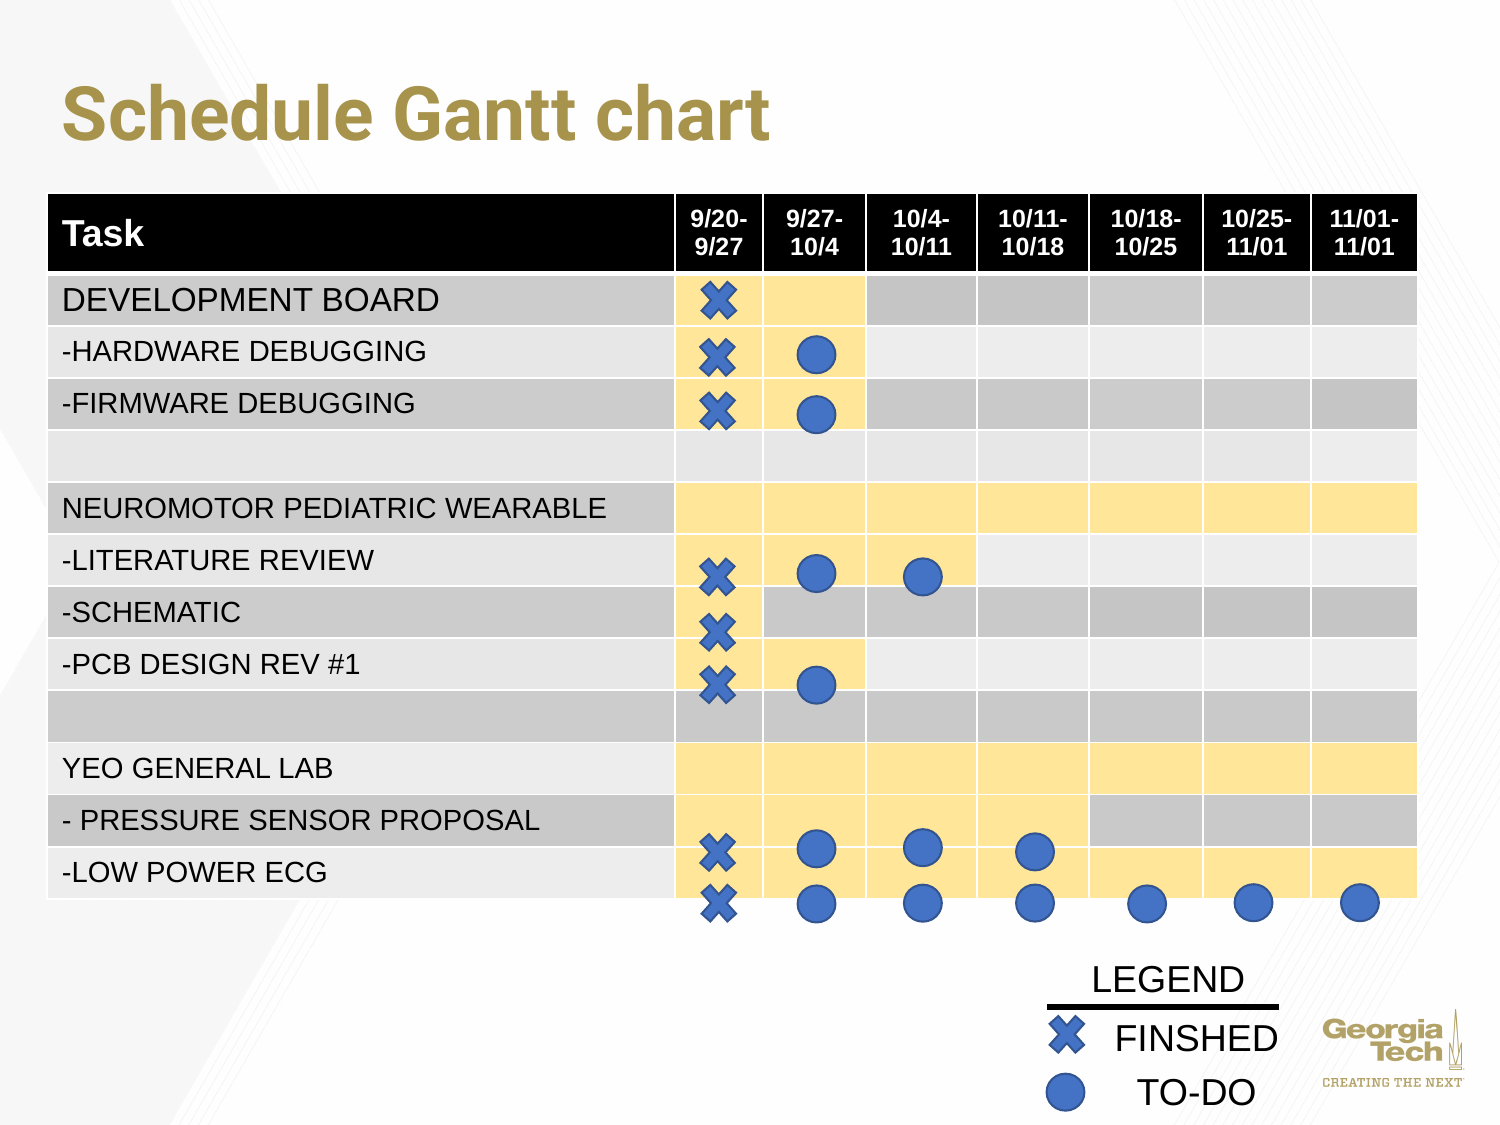

# Schedule Gantt chart
| Task | 9/20-9/27 | 9/27-10/4 | 10/4-10/11 | 10/11-10/18 | 10/18-10/25 | 10/25-11/01 | 11/01-11/01 |
| --- | --- | --- | --- | --- | --- | --- | --- |
| DEVELOPMENT BOARD |  |  |  |  |  |  |  |
| -HARDWARE DEBUGGING |  |  |  |  |  |  |  |
| -FIRMWARE DEBUGGING |  |  |  |  |  |  |  |
|  |  |  |  |  |  |  |  |
| NEUROMOTOR PEDIATRIC WEARABLE |  |  |  |  |  |  |  |
| -LITERATURE REVIEW |  |  |  |  |  |  |  |
| -SCHEMATIC |  |  |  |  |  |  |  |
| -PCB DESIGN REV #1 |  |  |  |  |  |  |  |
|  |  |  |  |  |  |  |  |
| YEO GENERAL LAB |  |  |  |  |  |  |  |
| - PRESSURE SENSOR PROPOSAL |  |  |  |  |  |  |  |
| -LOW POWER ECG |  |  |  |  |  |  |  |

LEGEND

FINSHED
TO-DO